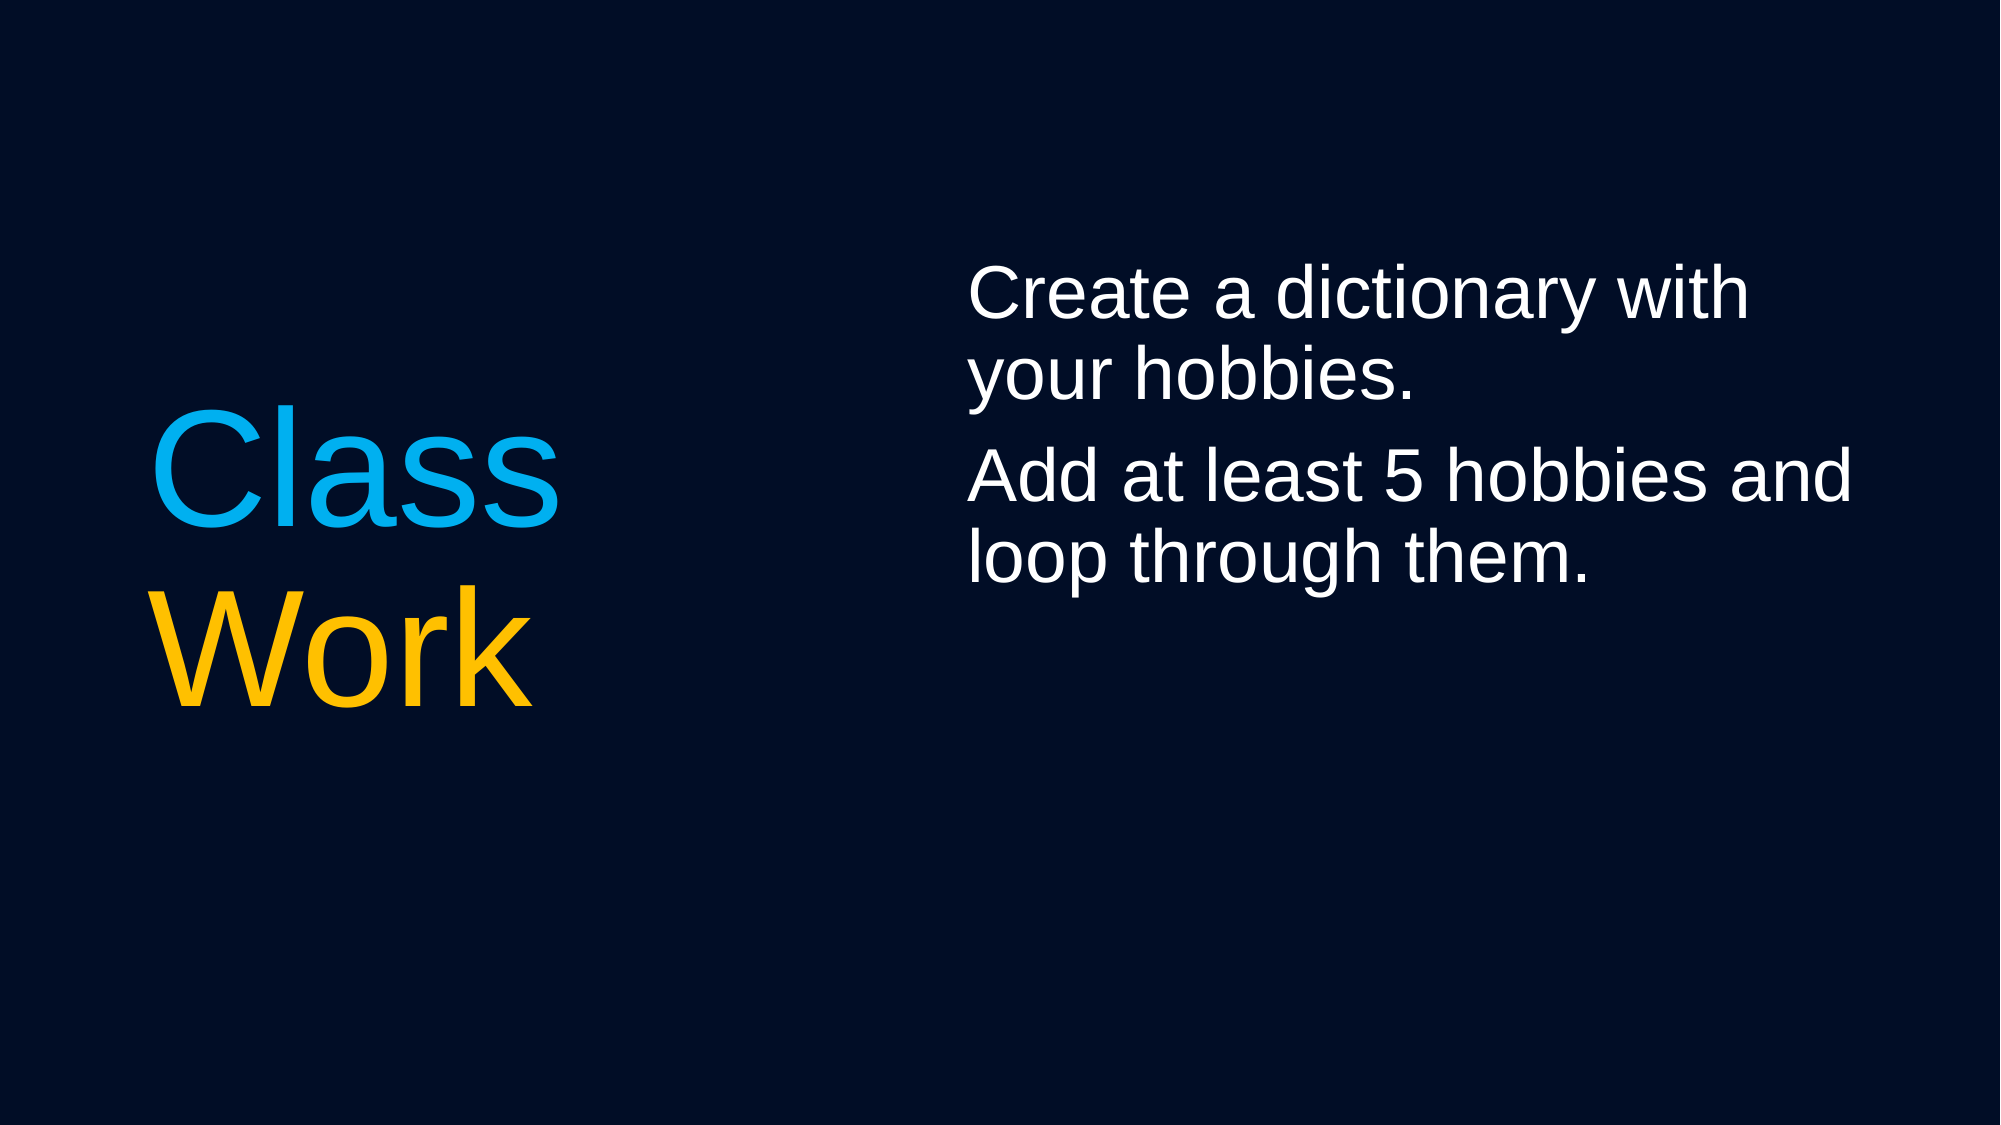

# Class Work
Create a dictionary with your hobbies.
Add at least 5 hobbies and loop through them.